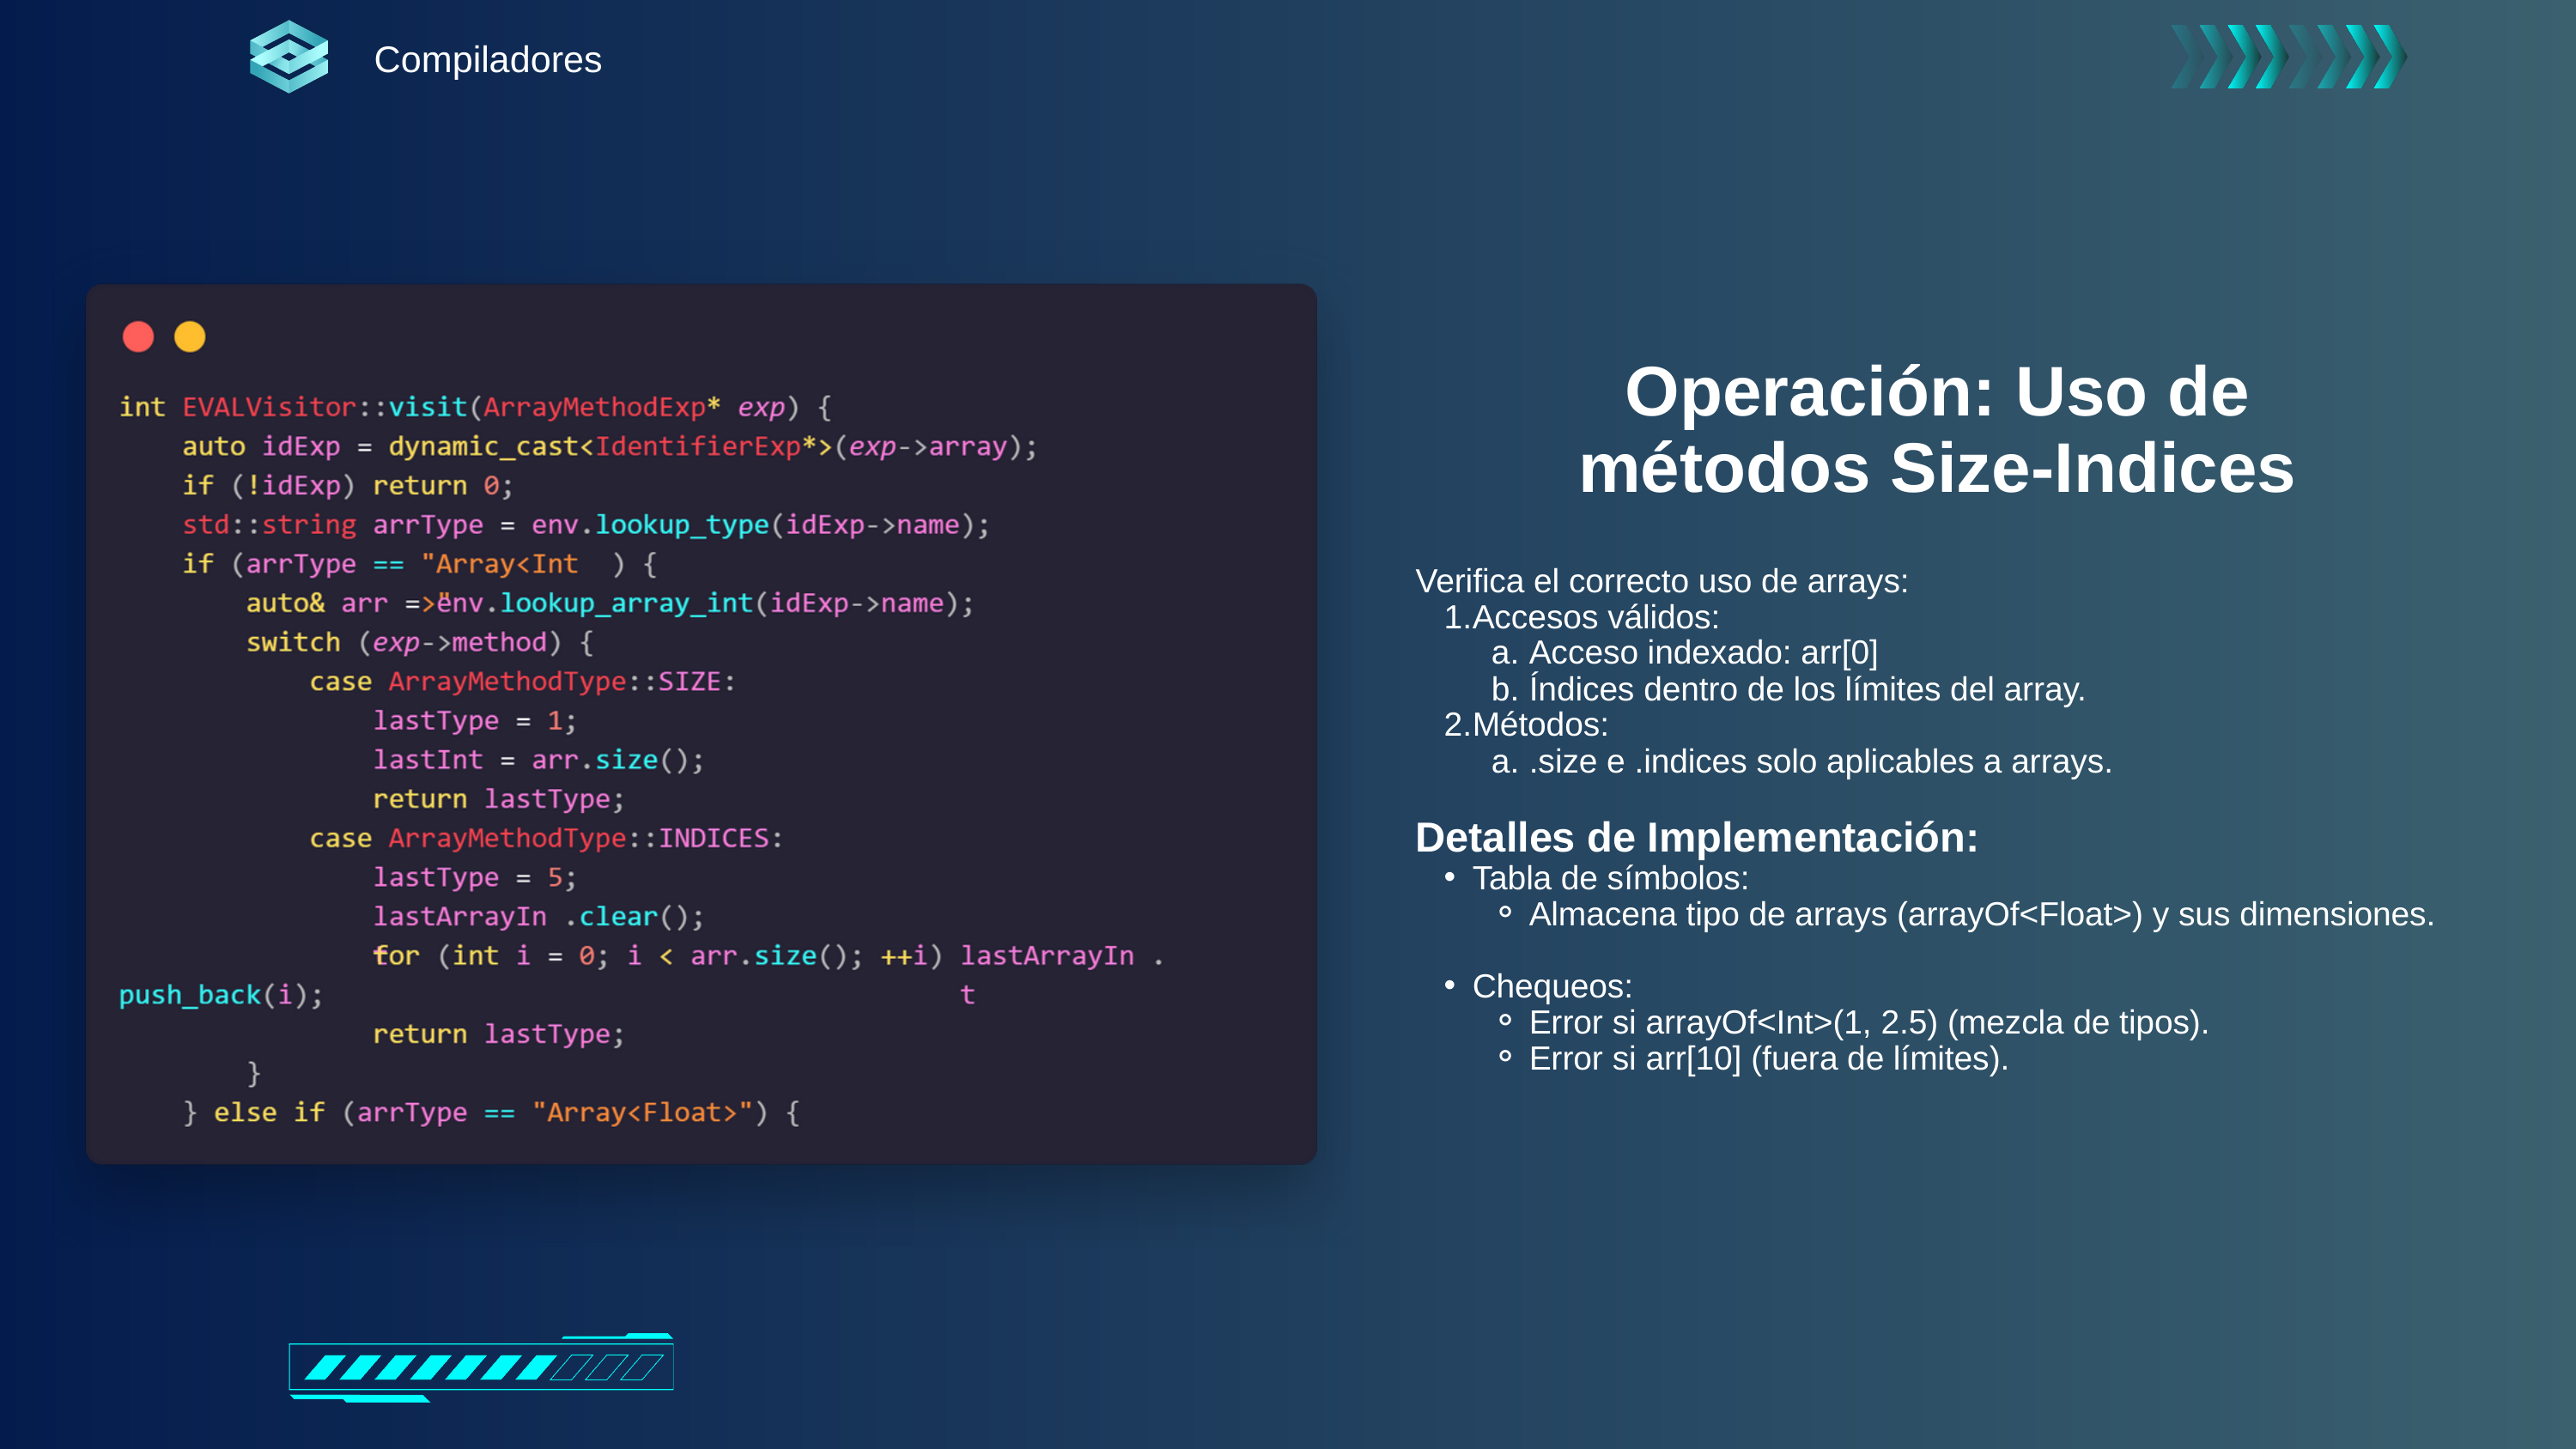

Compiladores

Operación: Uso de métodos Size-Indices
Verifica el correcto uso de arrays:
Accesos válidos:
Acceso indexado: arr[0]
Índices dentro de los límites del array.
Métodos:
.size e .indices solo aplicables a arrays.

Detalles de Implementación:
Tabla de símbolos:
Almacena tipo de arrays (arrayOf<Float>) y sus dimensiones.

Chequeos:
Error si arrayOf<Int>(1, 2.5) (mezcla de tipos).
Error si arr[10] (fuera de límites).